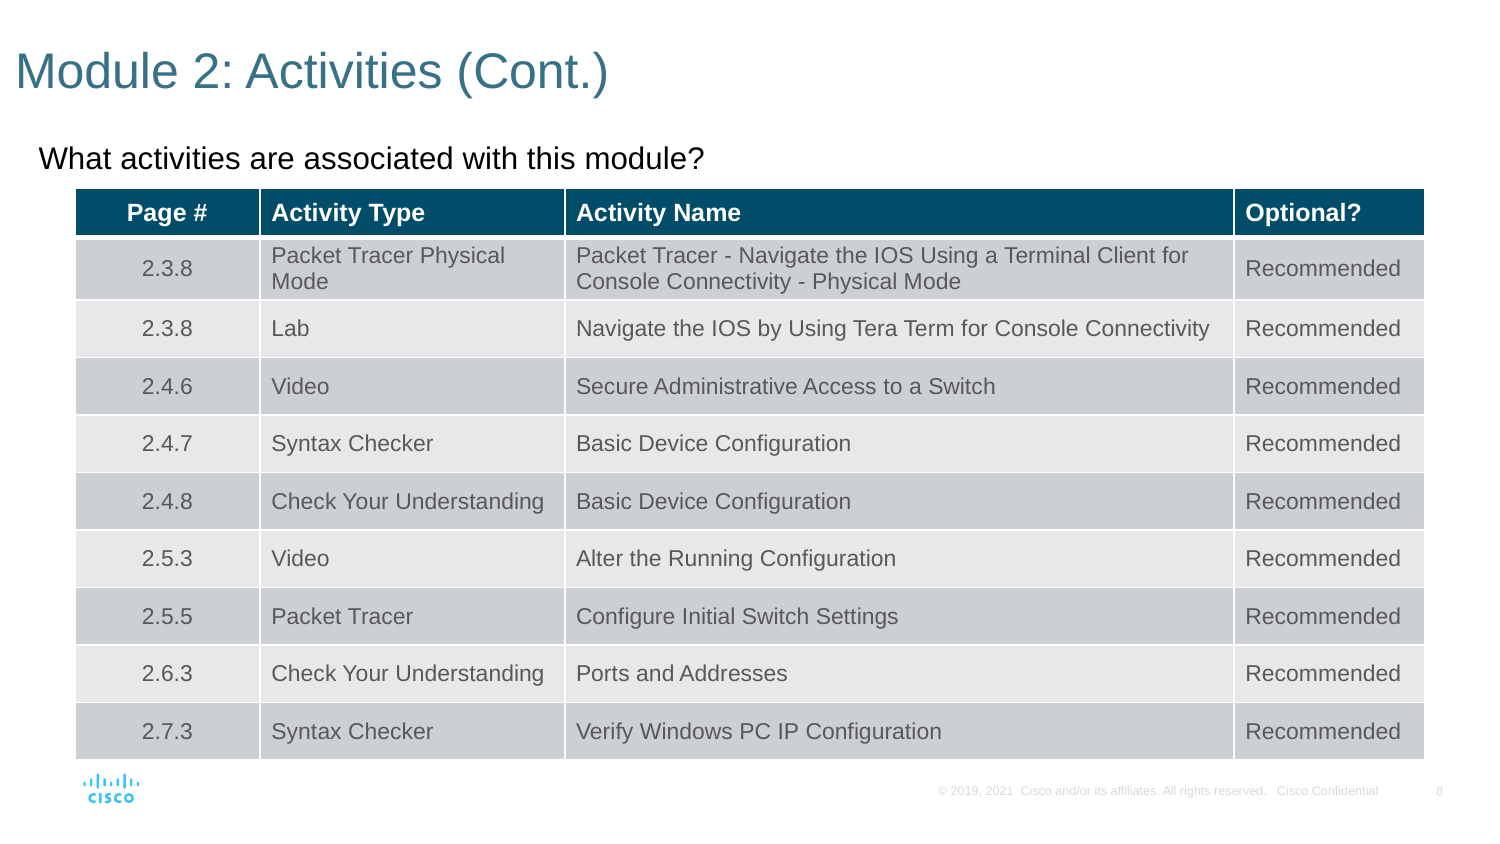

# Module 2: Activities (Cont.)
What activities are associated with this module?

| Page # | Activity Type | Activity Name | Optional? |
| --- | --- | --- | --- |
| 2.3.8 | Packet Tracer Physical Mode | Packet Tracer - Navigate the IOS Using a Terminal Client for Console Connectivity - Physical Mode | Recommended |
| 2.3.8 | Lab | Navigate the IOS by Using Tera Term for Console Connectivity | Recommended |
| 2.4.6 | Video | Secure Administrative Access to a Switch | Recommended |
| 2.4.7 | Syntax Checker | Basic Device Configuration | Recommended |
| 2.4.8 | Check Your Understanding | Basic Device Configuration | Recommended |
| 2.5.3 | Video | Alter the Running Configuration | Recommended |
| 2.5.5 | Packet Tracer | Configure Initial Switch Settings | Recommended |
| 2.6.3 | Check Your Understanding | Ports and Addresses | Recommended |
| 2.7.3 | Syntax Checker | Verify Windows PC IP Configuration | Recommended |